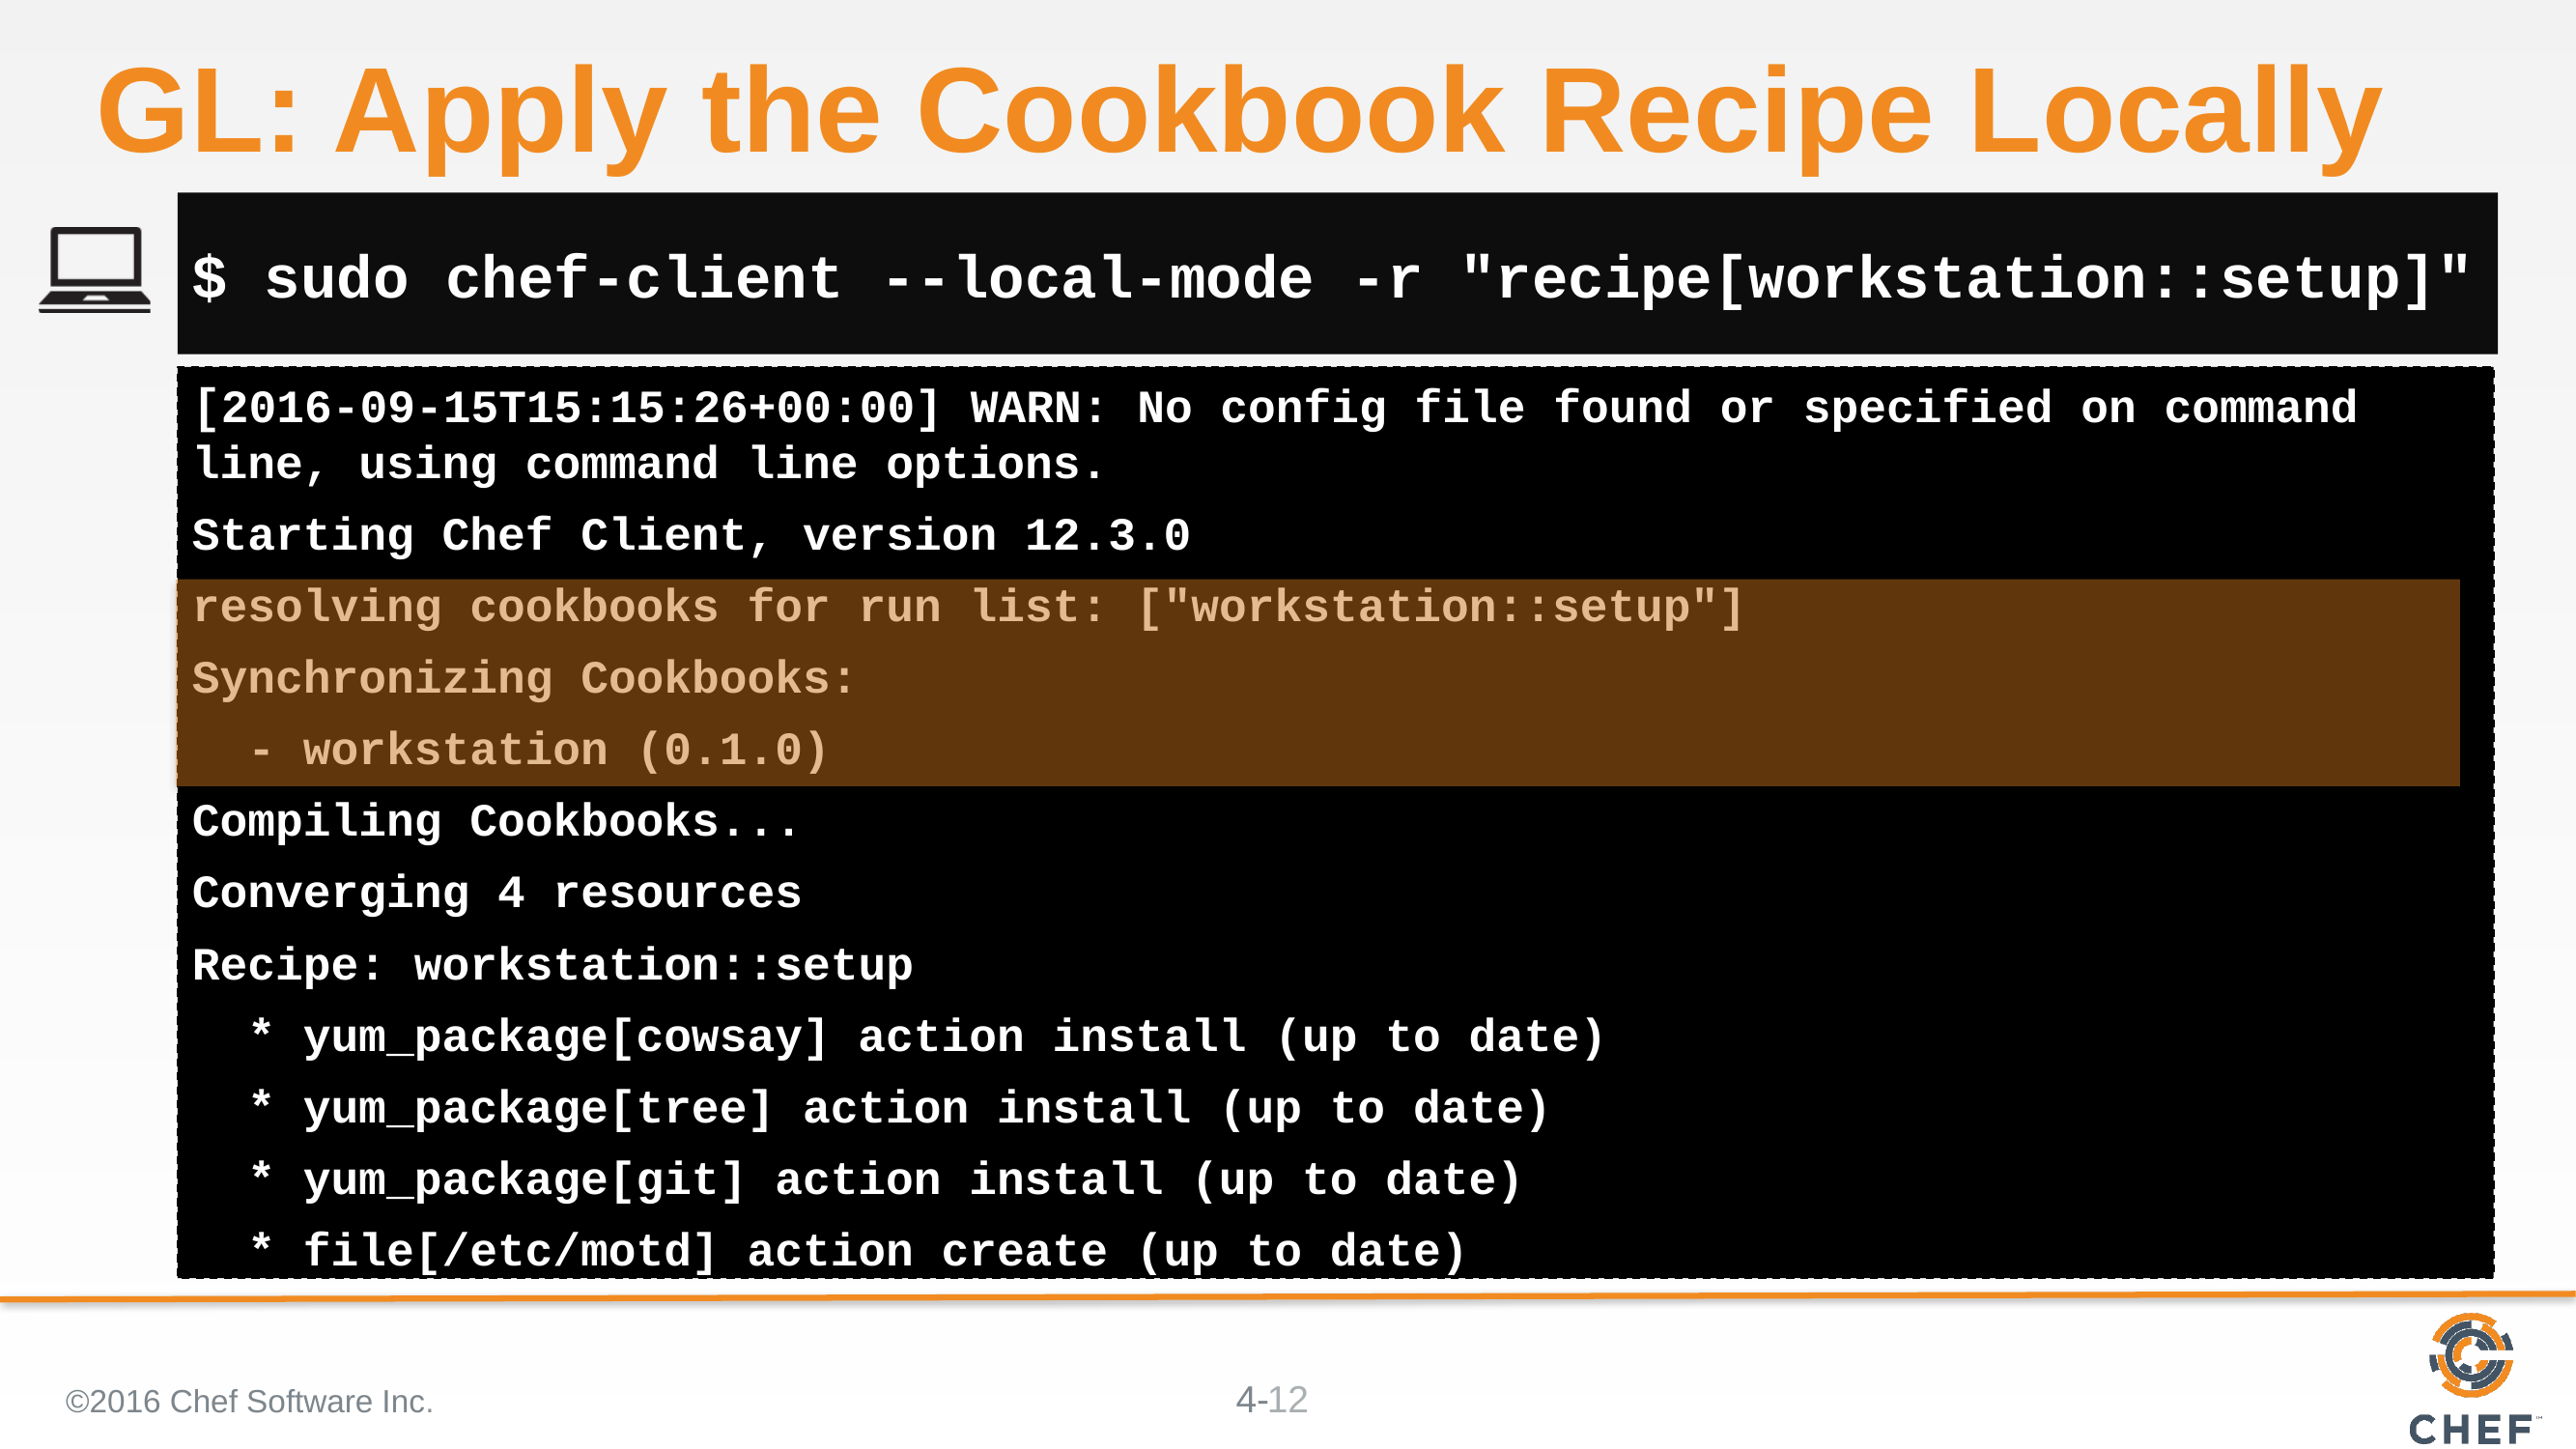

# GL: Apply the Cookbook Recipe Locally
$ sudo chef-client --local-mode -r "recipe[workstation::setup]"
[2016-09-15T15:15:26+00:00] WARN: No config file found or specified on command line, using command line options.
Starting Chef Client, version 12.3.0
resolving cookbooks for run list: ["workstation::setup"]
Synchronizing Cookbooks:
  - workstation (0.1.0)
Compiling Cookbooks...
Converging 4 resources
Recipe: workstation::setup
  * yum_package[cowsay] action install (up to date)
  * yum_package[tree] action install (up to date)
  * yum_package[git] action install (up to date)
  * file[/etc/motd] action create (up to date)

©2016 Chef Software Inc.
12